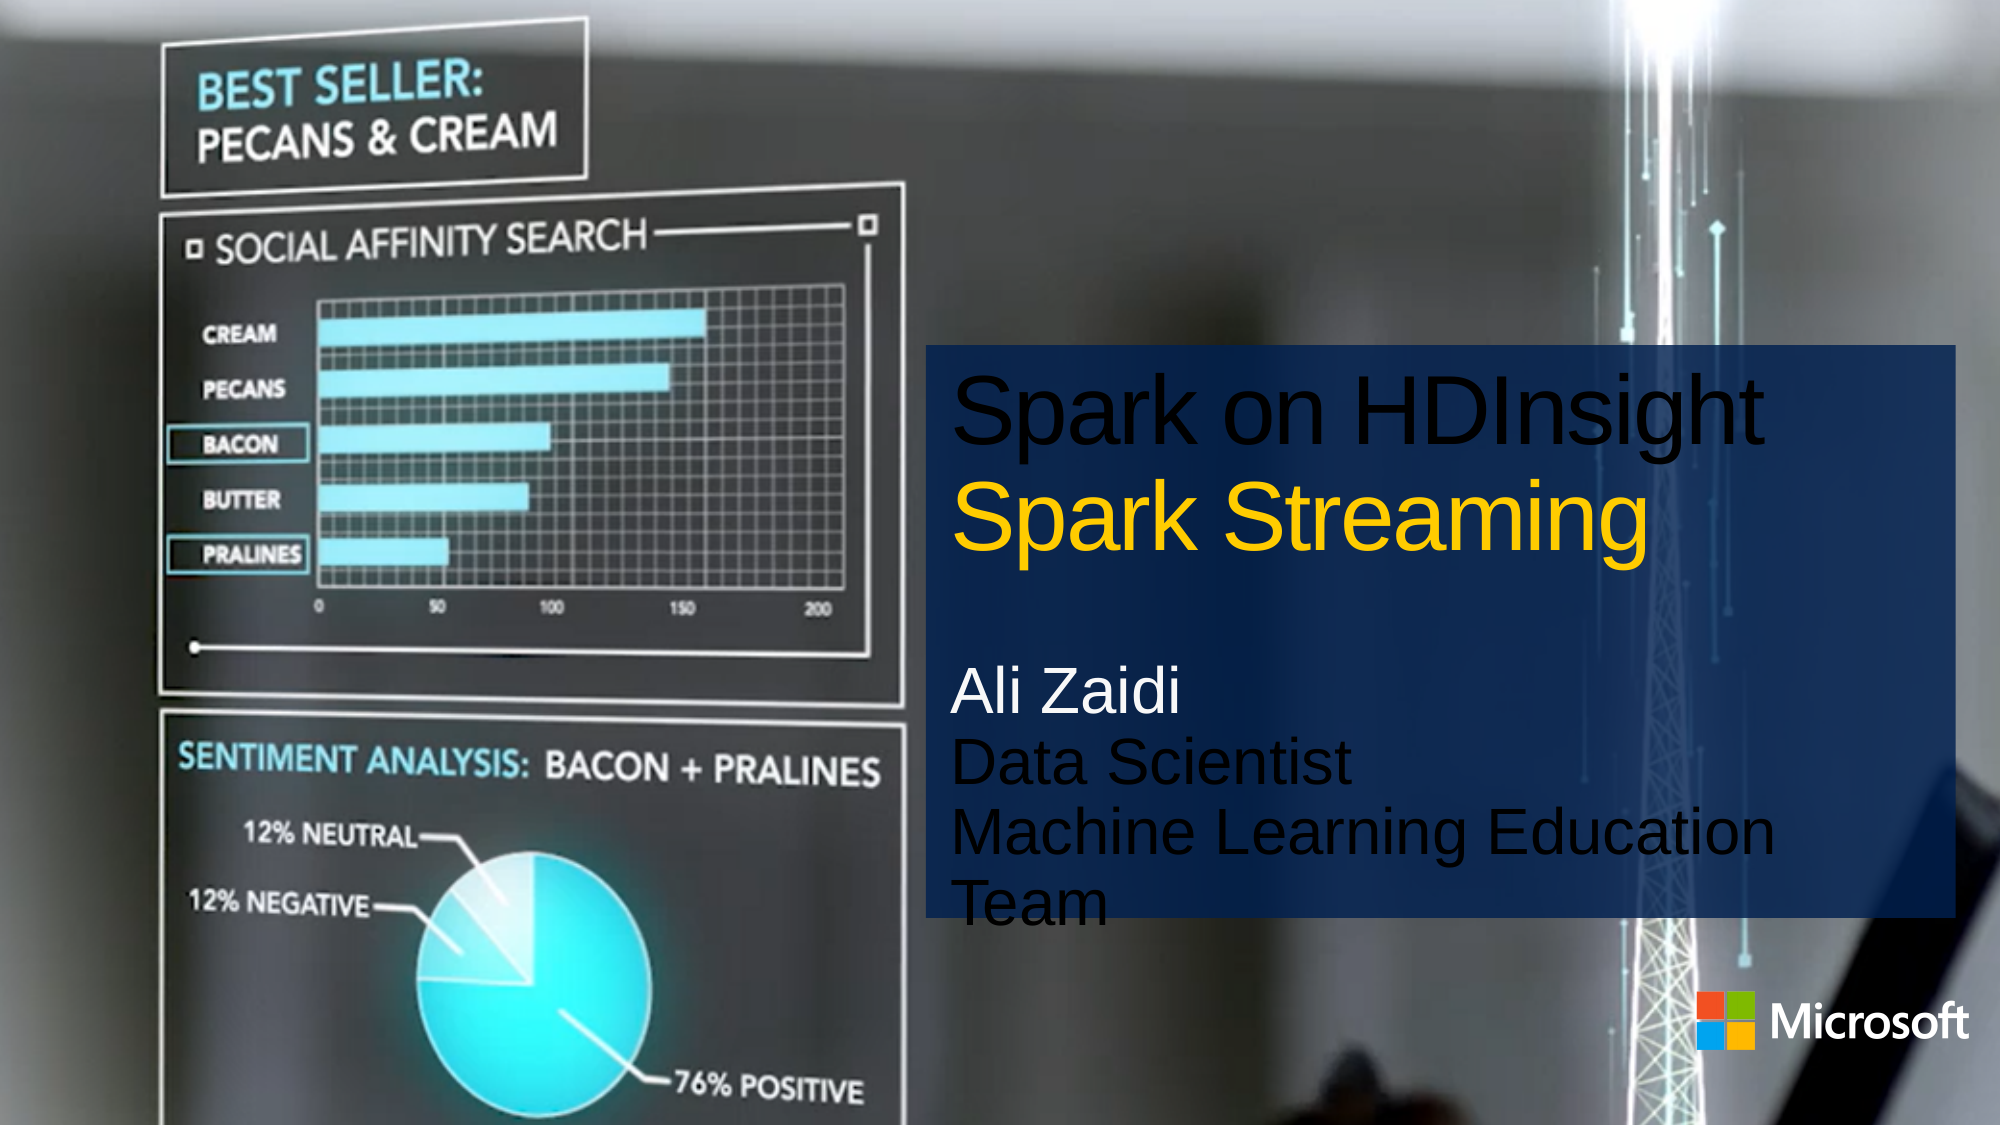

# Spark on HDInsight Spark Streaming
Ali Zaidi
Data Scientist
Machine Learning Education Team